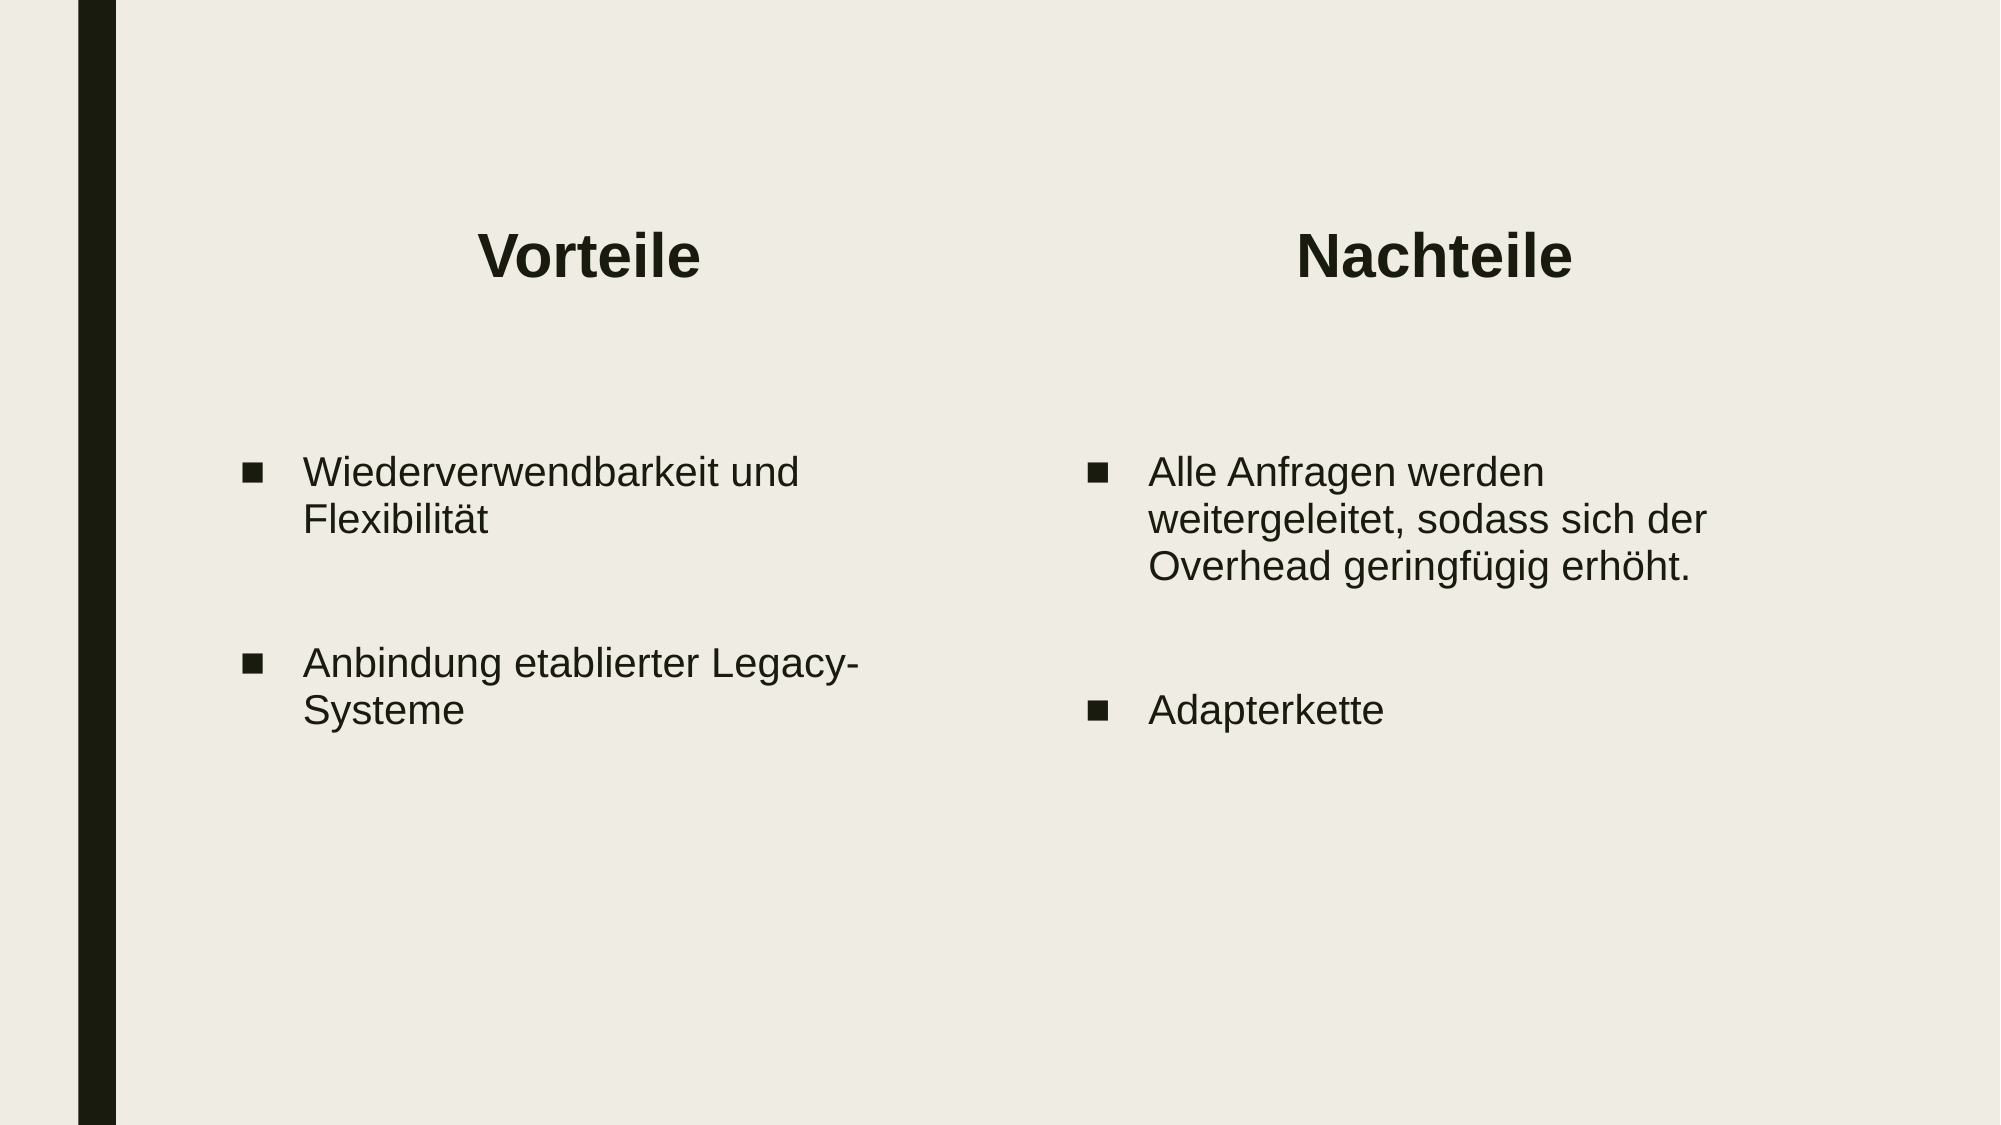

Vorteile
Nachteile
Wiederverwendbarkeit und Flexibilität

Anbindung etablierter Legacy-Systeme

Alle Anfragen werden weitergeleitet, sodass sich der Overhead geringfügig erhöht.

Adapterkette